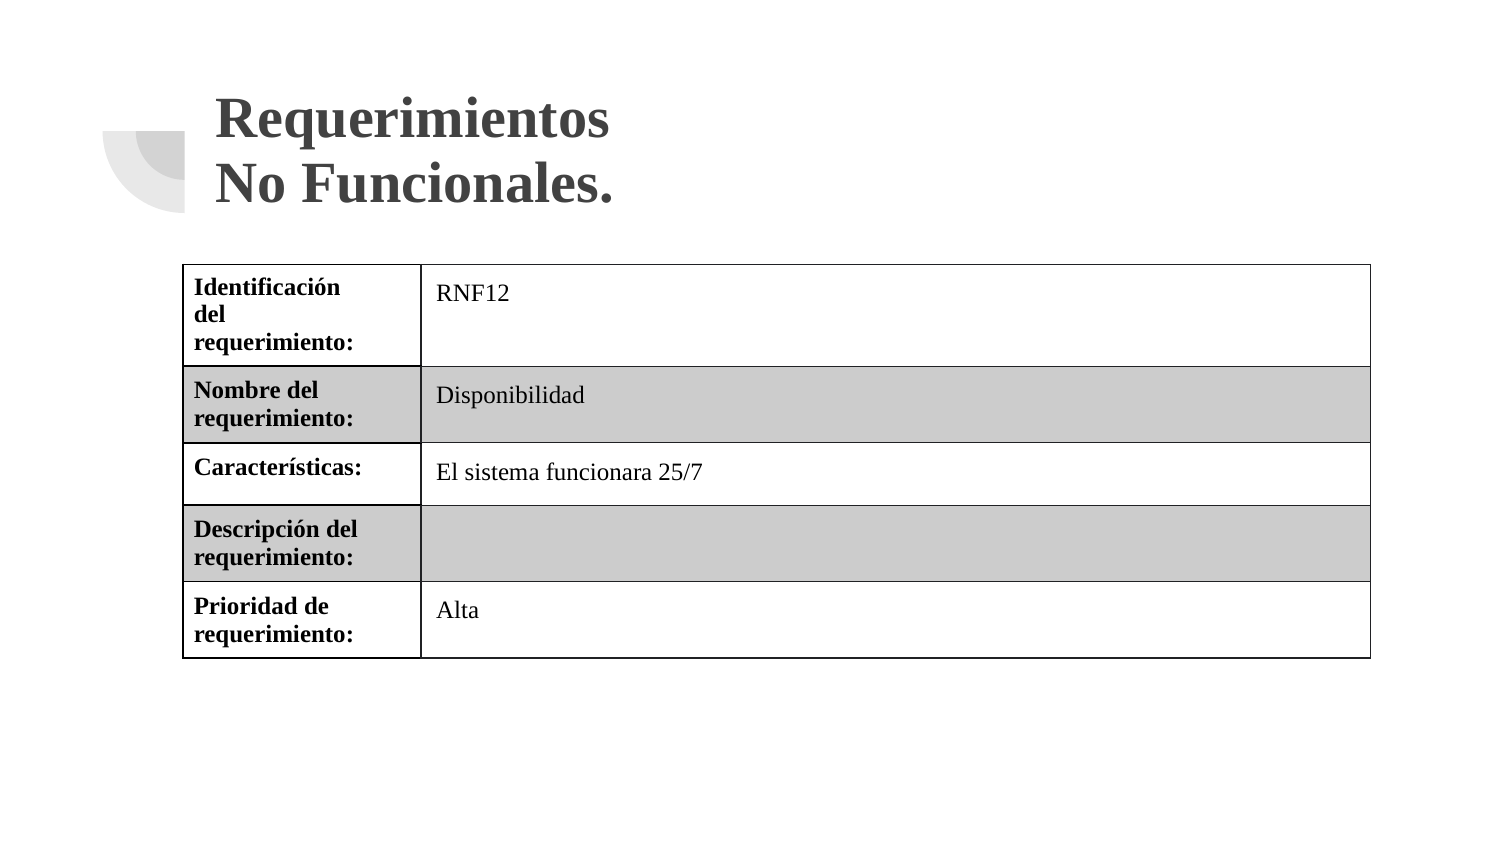

# Requerimientos
No Funcionales.
| Identificación del requerimiento: | RNF12 |
| --- | --- |
| Nombre del requerimiento: | Disponibilidad |
| Características: | El sistema funcionara 25/7 |
| Descripción del requerimiento: |  |
| Prioridad de requerimiento: | Alta |